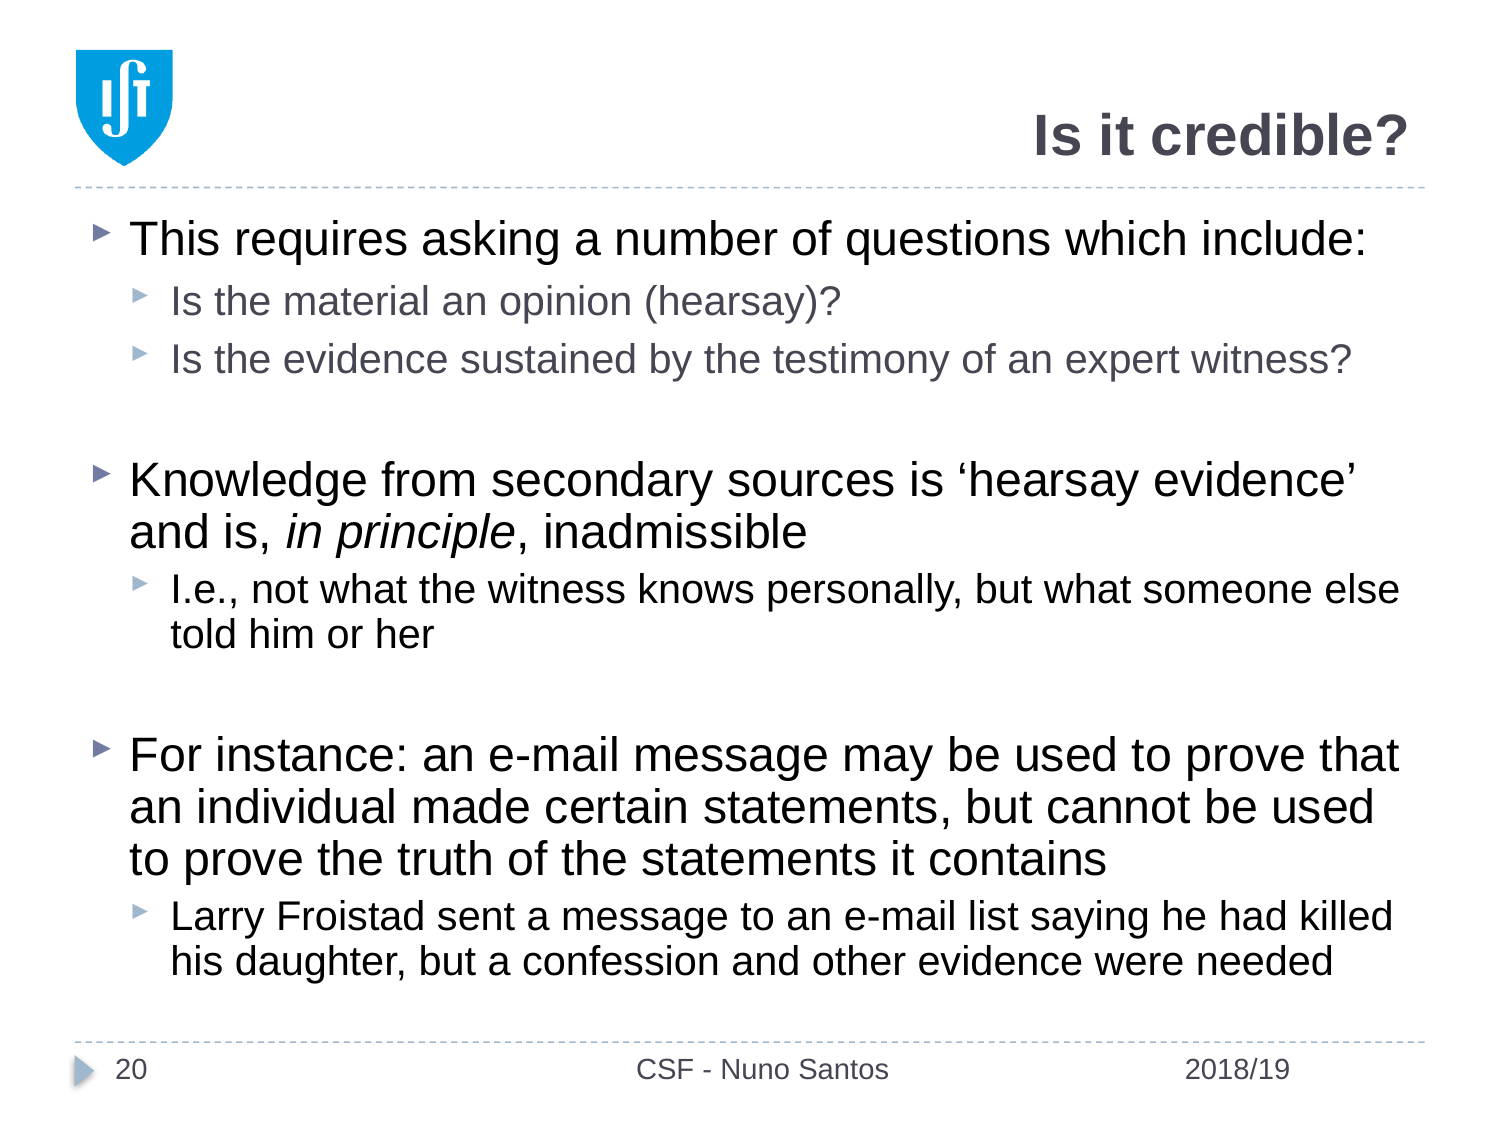

# Is it credible?
This requires asking a number of questions which include:
Is the material an opinion (hearsay)?
Is the evidence sustained by the testimony of an expert witness?

Knowledge from secondary sources is ‘hearsay evidence’ and is, in principle, inadmissible
I.e., not what the witness knows personally, but what someone else told him or her

For instance: an e-mail message may be used to prove that an individual made certain statements, but cannot be used to prove the truth of the statements it contains
Larry Froistad sent a message to an e-mail list saying he had killed his daughter, but a confession and other evidence were needed

20
CSF - Nuno Santos
2018/19